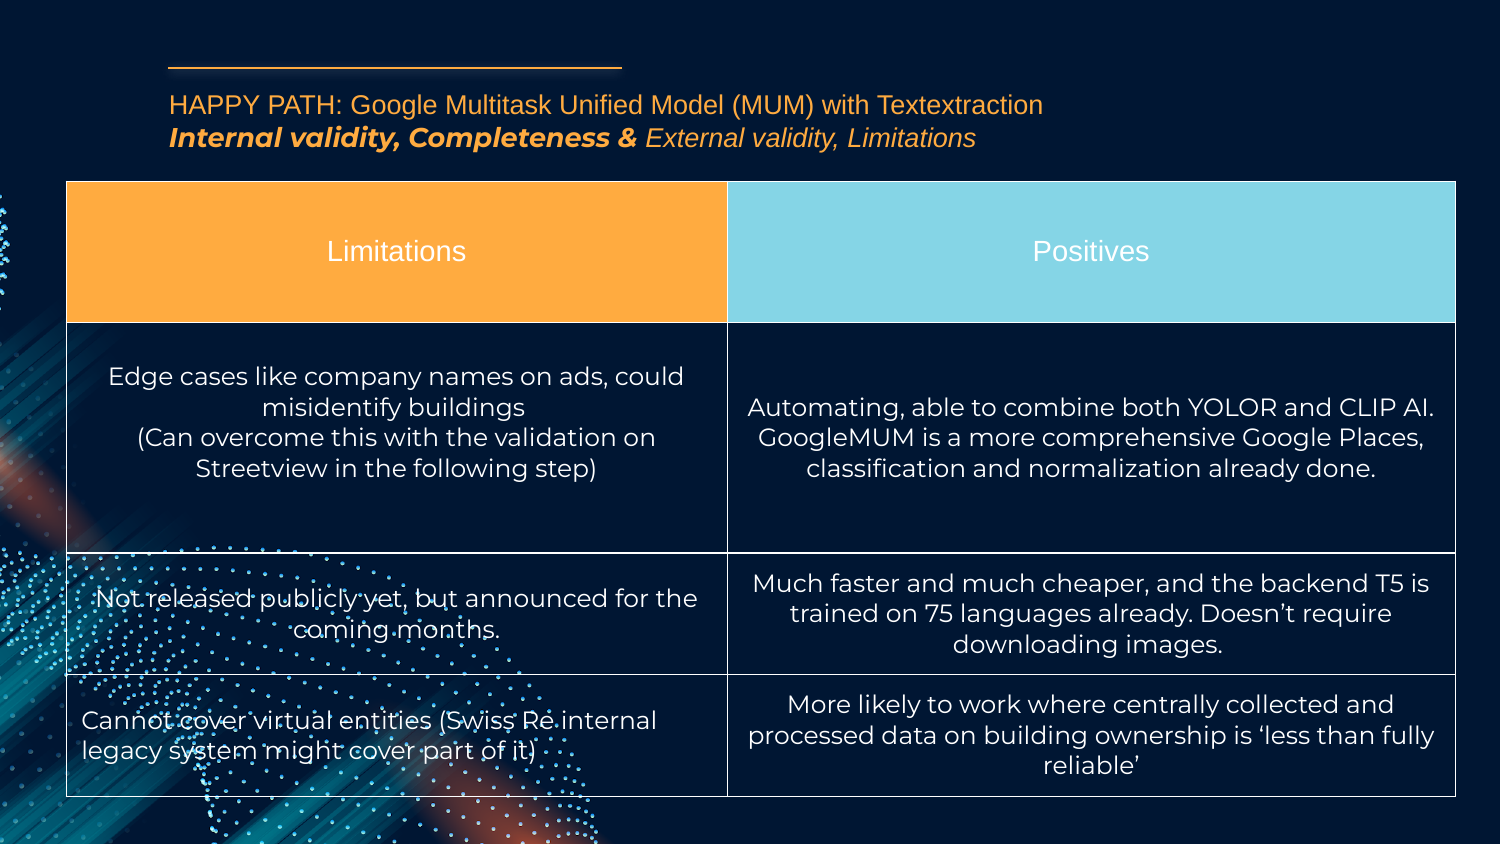

# HAPPY PATH: Google Multitask Unified Model (MUM) with Textextraction
Internal validity, Completeness & External validity, Limitations
| Limitations | Positives |
| --- | --- |
| Edge cases like company names on ads, could misidentify buildings (Can overcome this with the validation on Streetview in the following step) | Automating, able to combine both YOLOR and CLIP AI. GoogleMUM is a more comprehensive Google Places, classification and normalization already done. |
| Not released publicly yet, but announced for the coming months. | Much faster and much cheaper, and the backend T5 is trained on 75 languages already. Doesn’t require downloading images. |
| Cannot cover virtual entities (Swiss Re internal legacy system might cover part of it) | More likely to work where centrally collected and processed data on building ownership is ‘less than fully reliable’ |